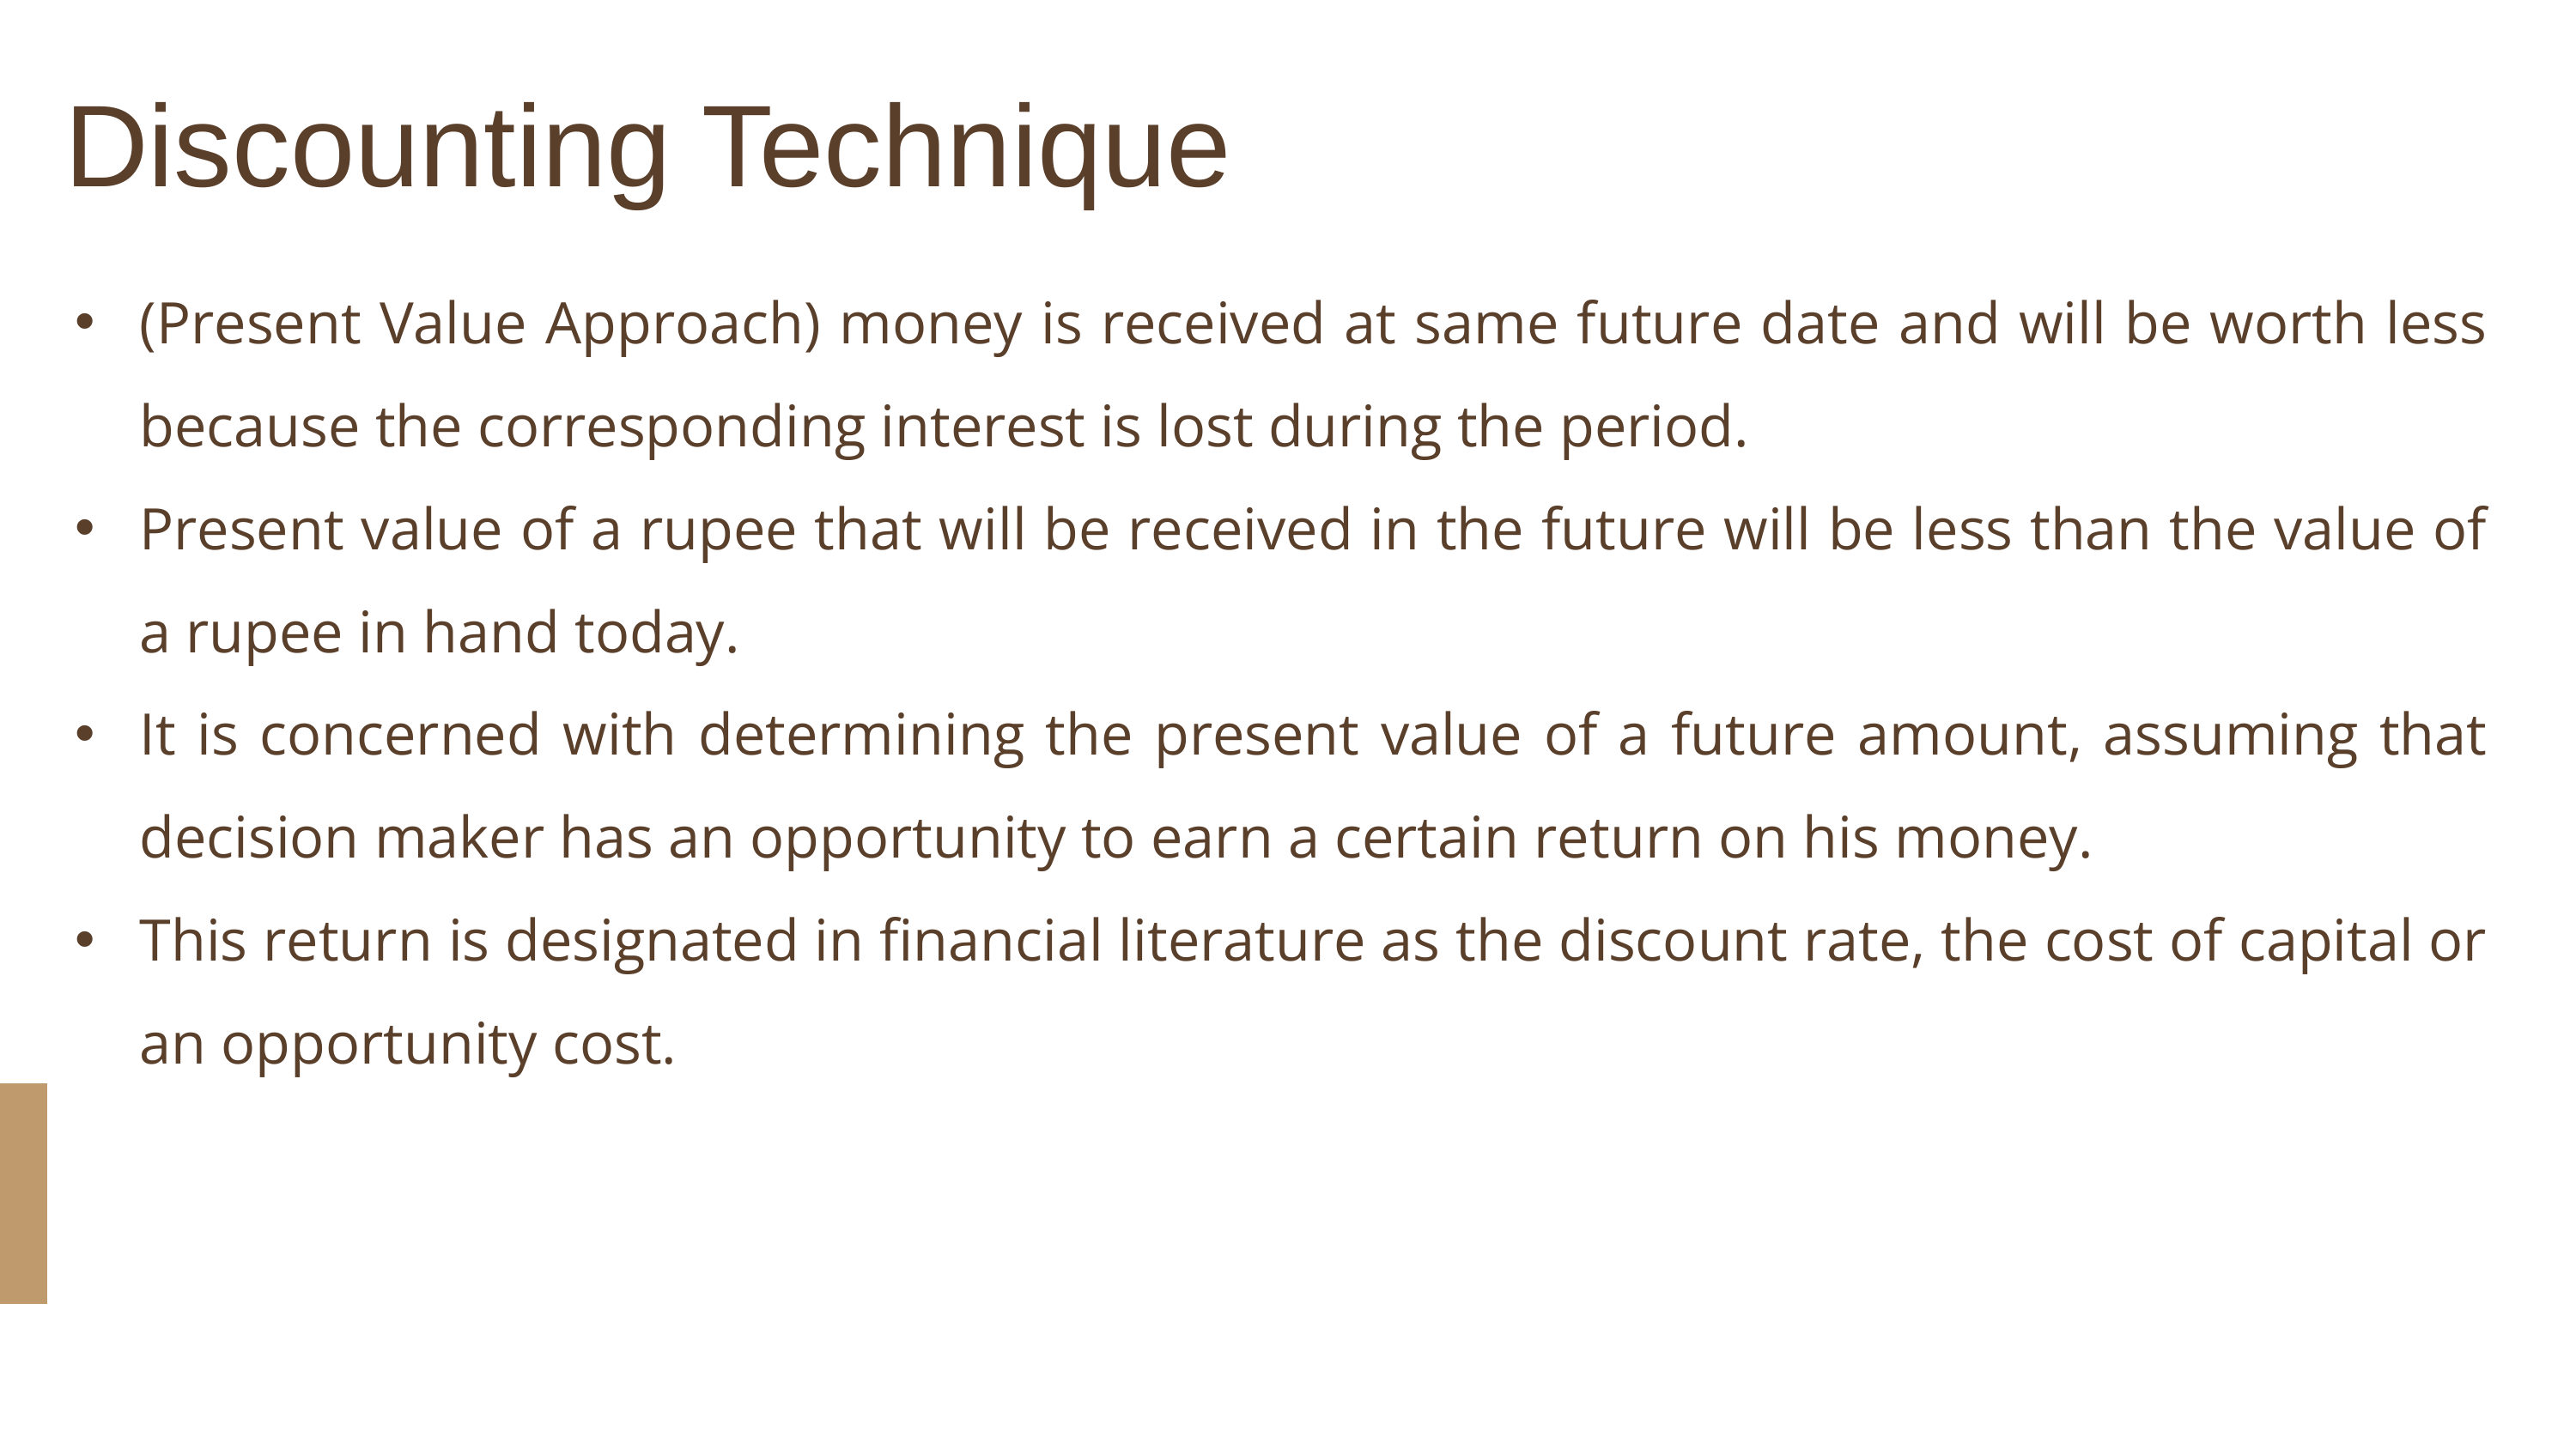

Discounting Technique
(Present Value Approach) money is received at same future date and will be worth less because the corresponding interest is lost during the period.
Present value of a rupee that will be received in the future will be less than the value of a rupee in hand today.
It is concerned with determining the present value of a future amount, assuming that decision maker has an opportunity to earn a certain return on his money.
This return is designated in financial literature as the discount rate, the cost of capital or an opportunity cost.